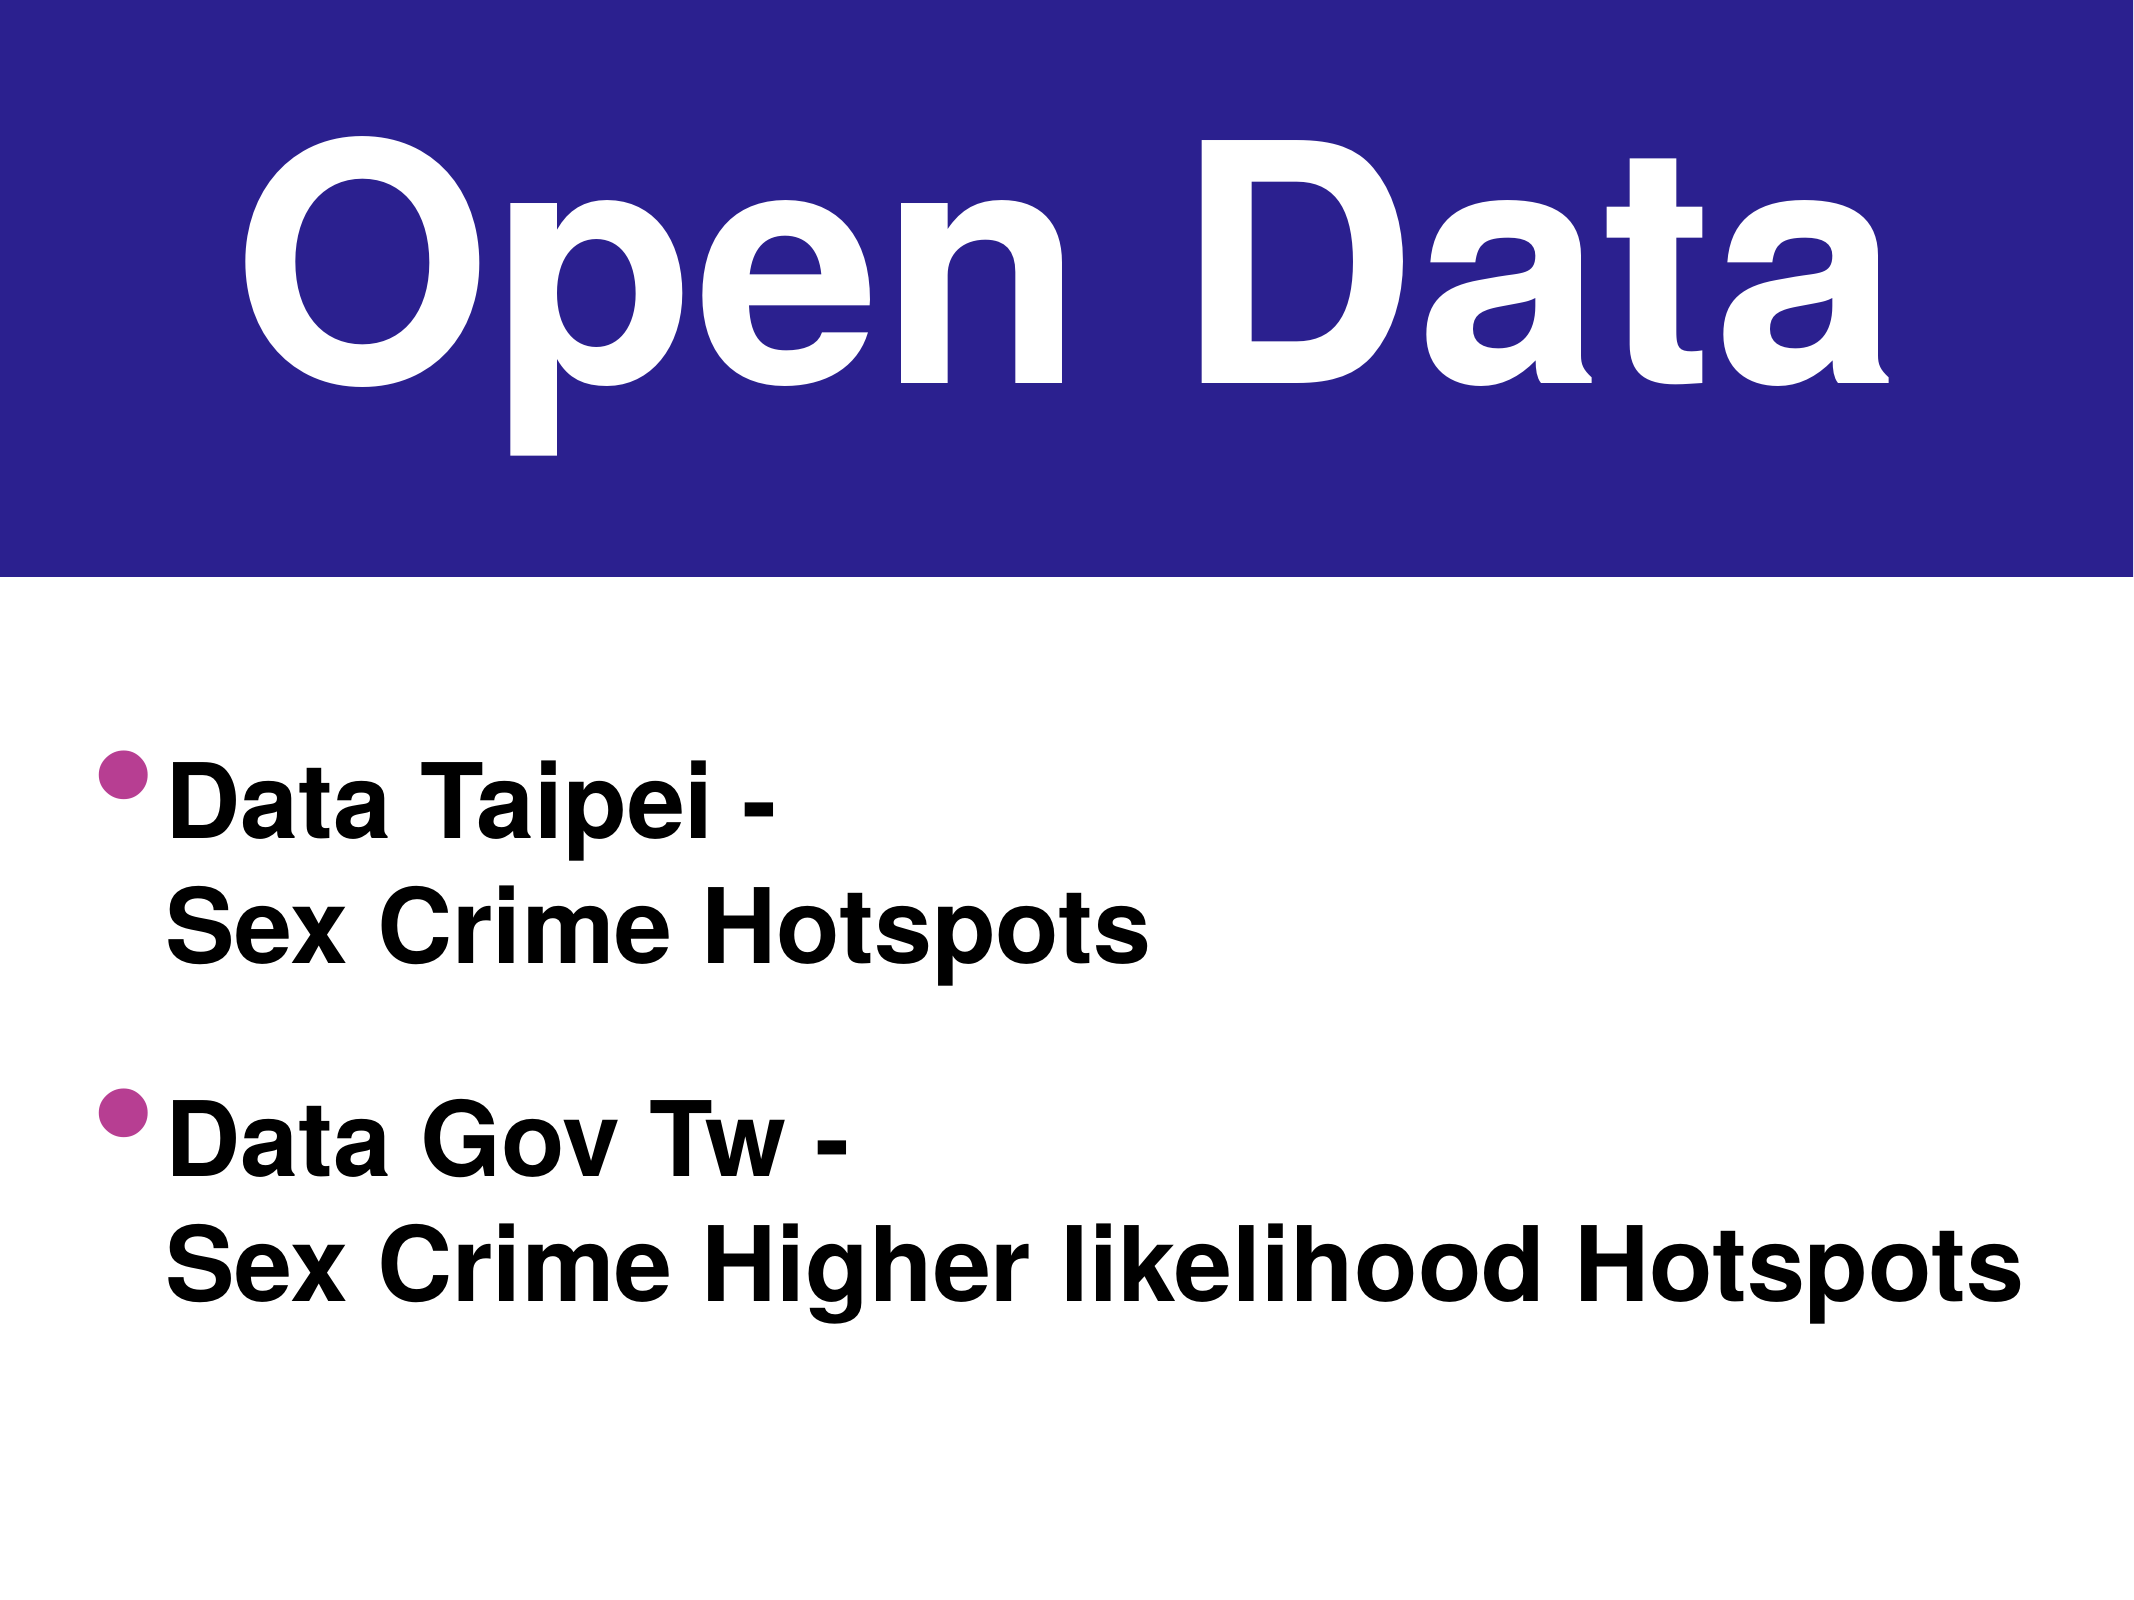

# Open Data
Data Taipei -
Sex Crime Hotspots
Data Gov Tw -
Sex Crime Higher likelihood Hotspots